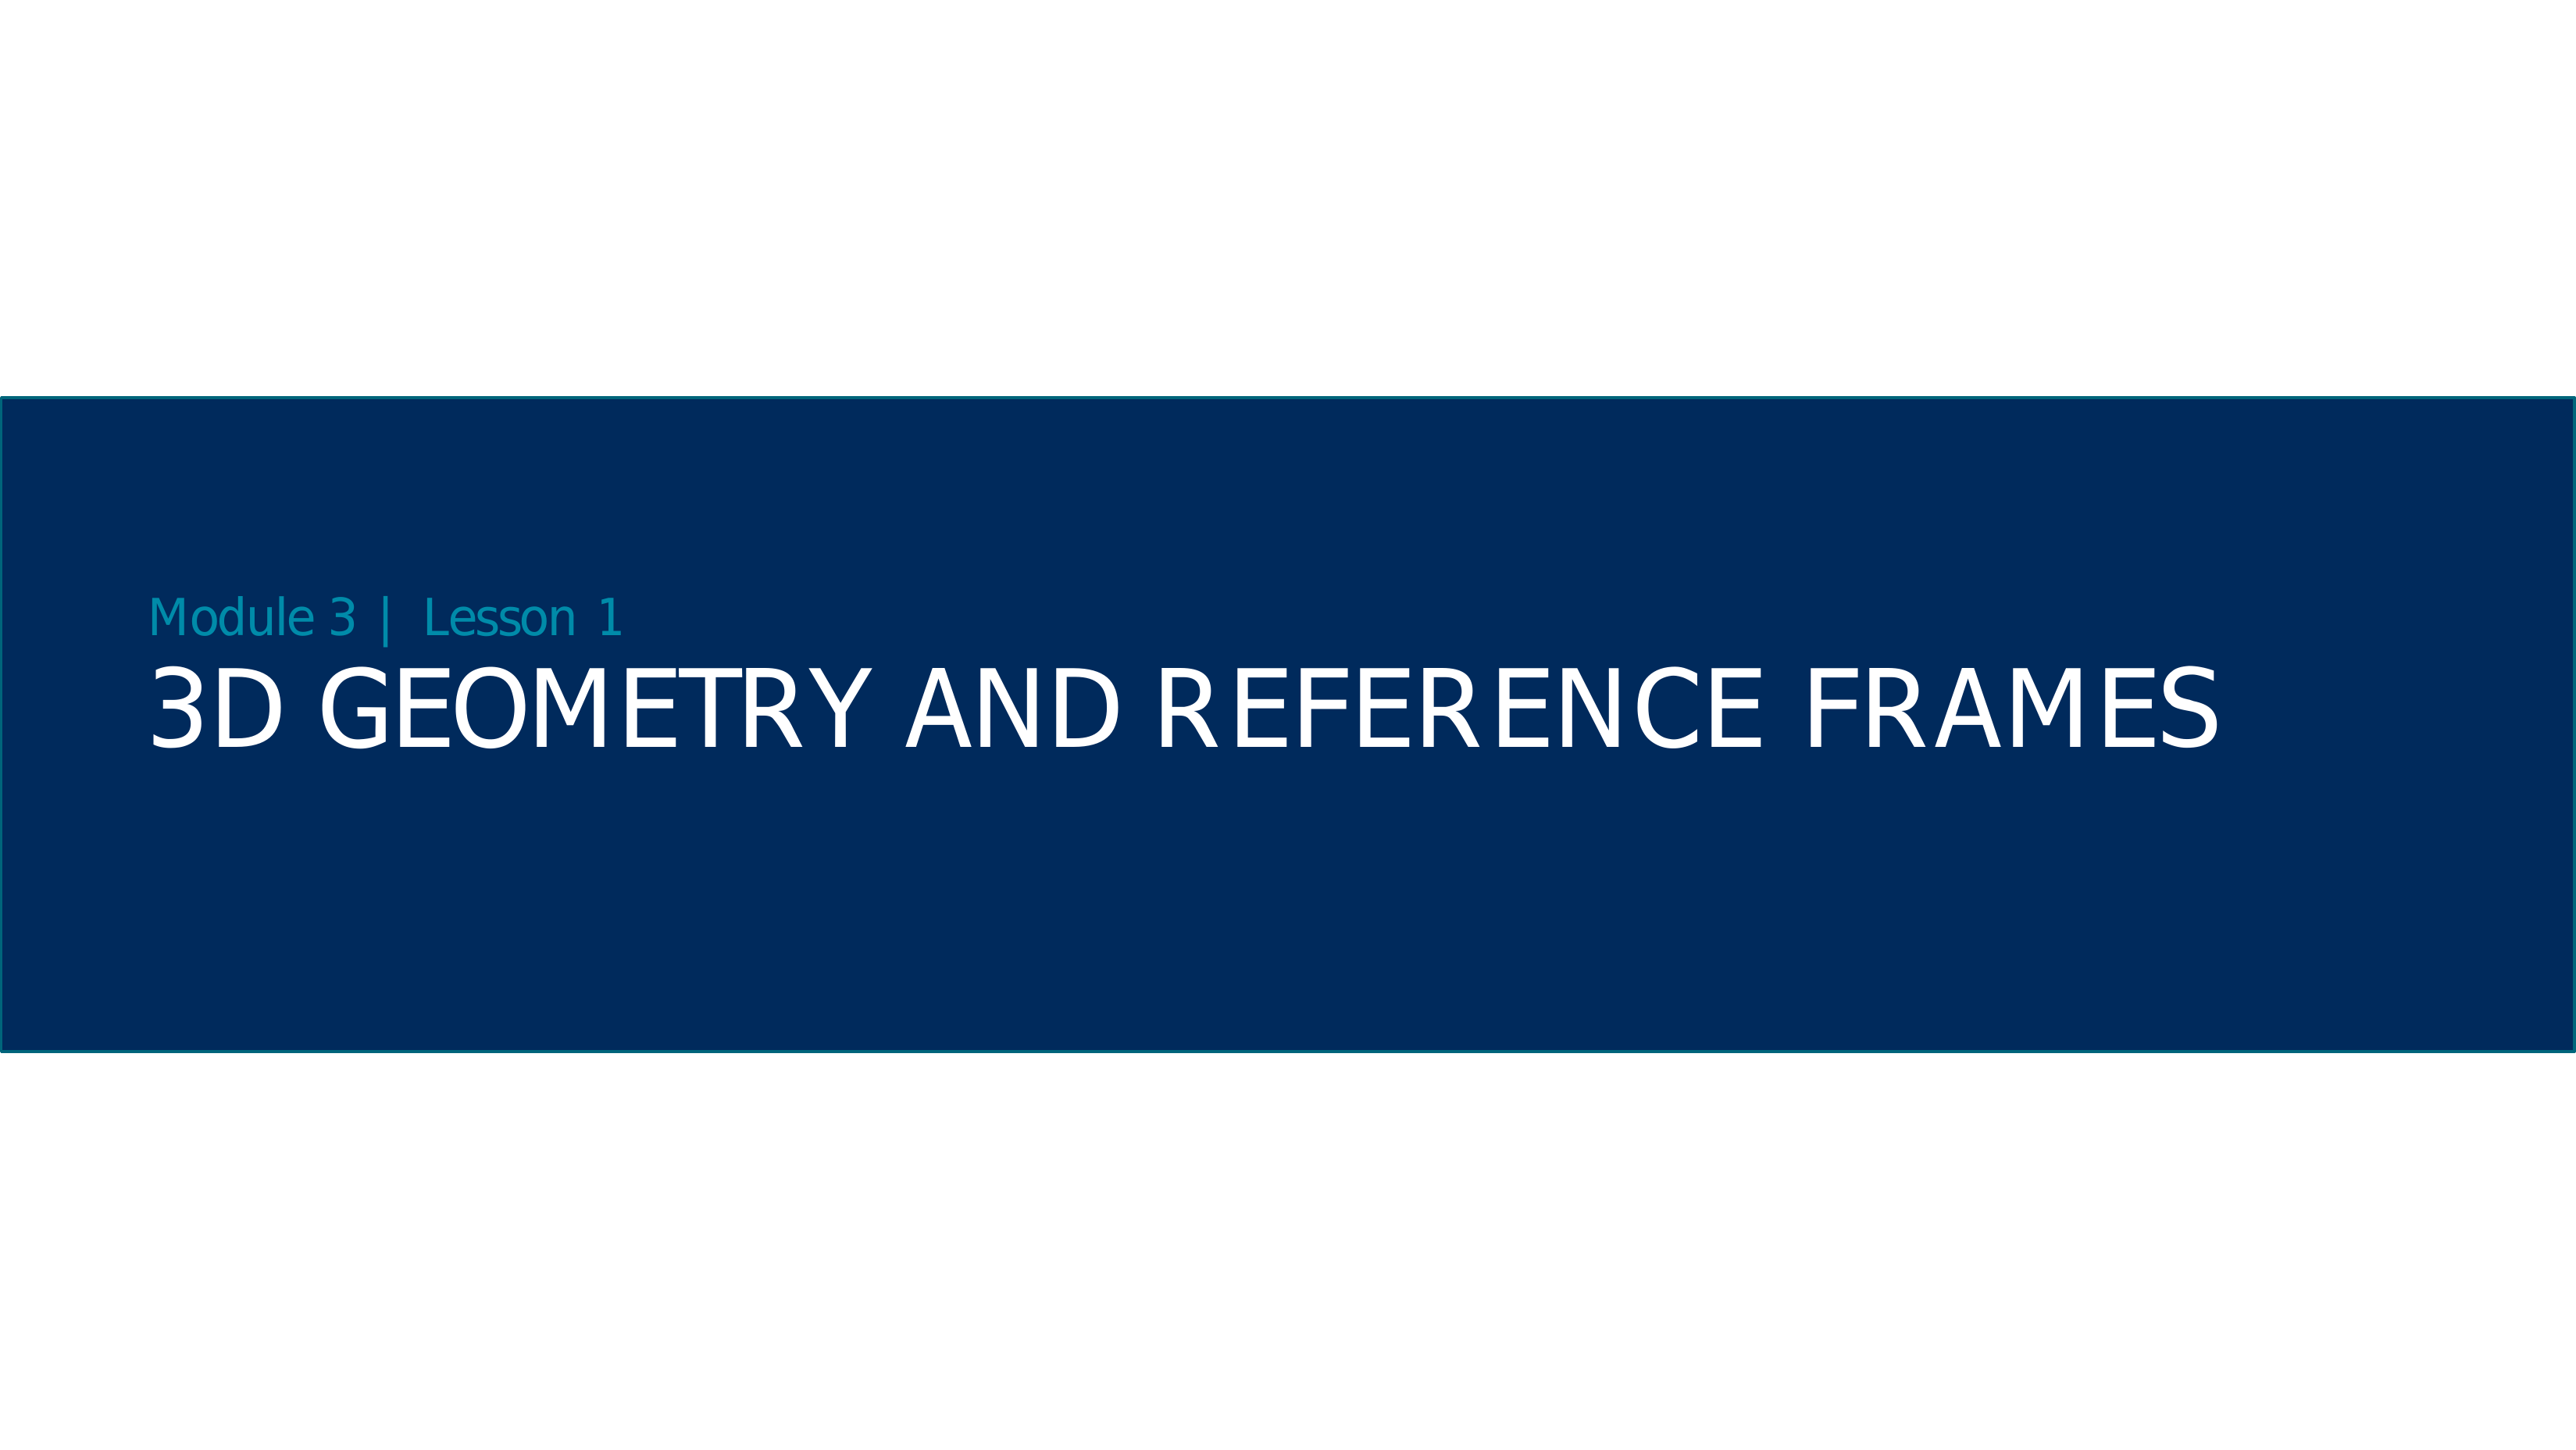

# Module 3 | Lesson 1
3D GEOMETRY AND REFERENCE FRAMES